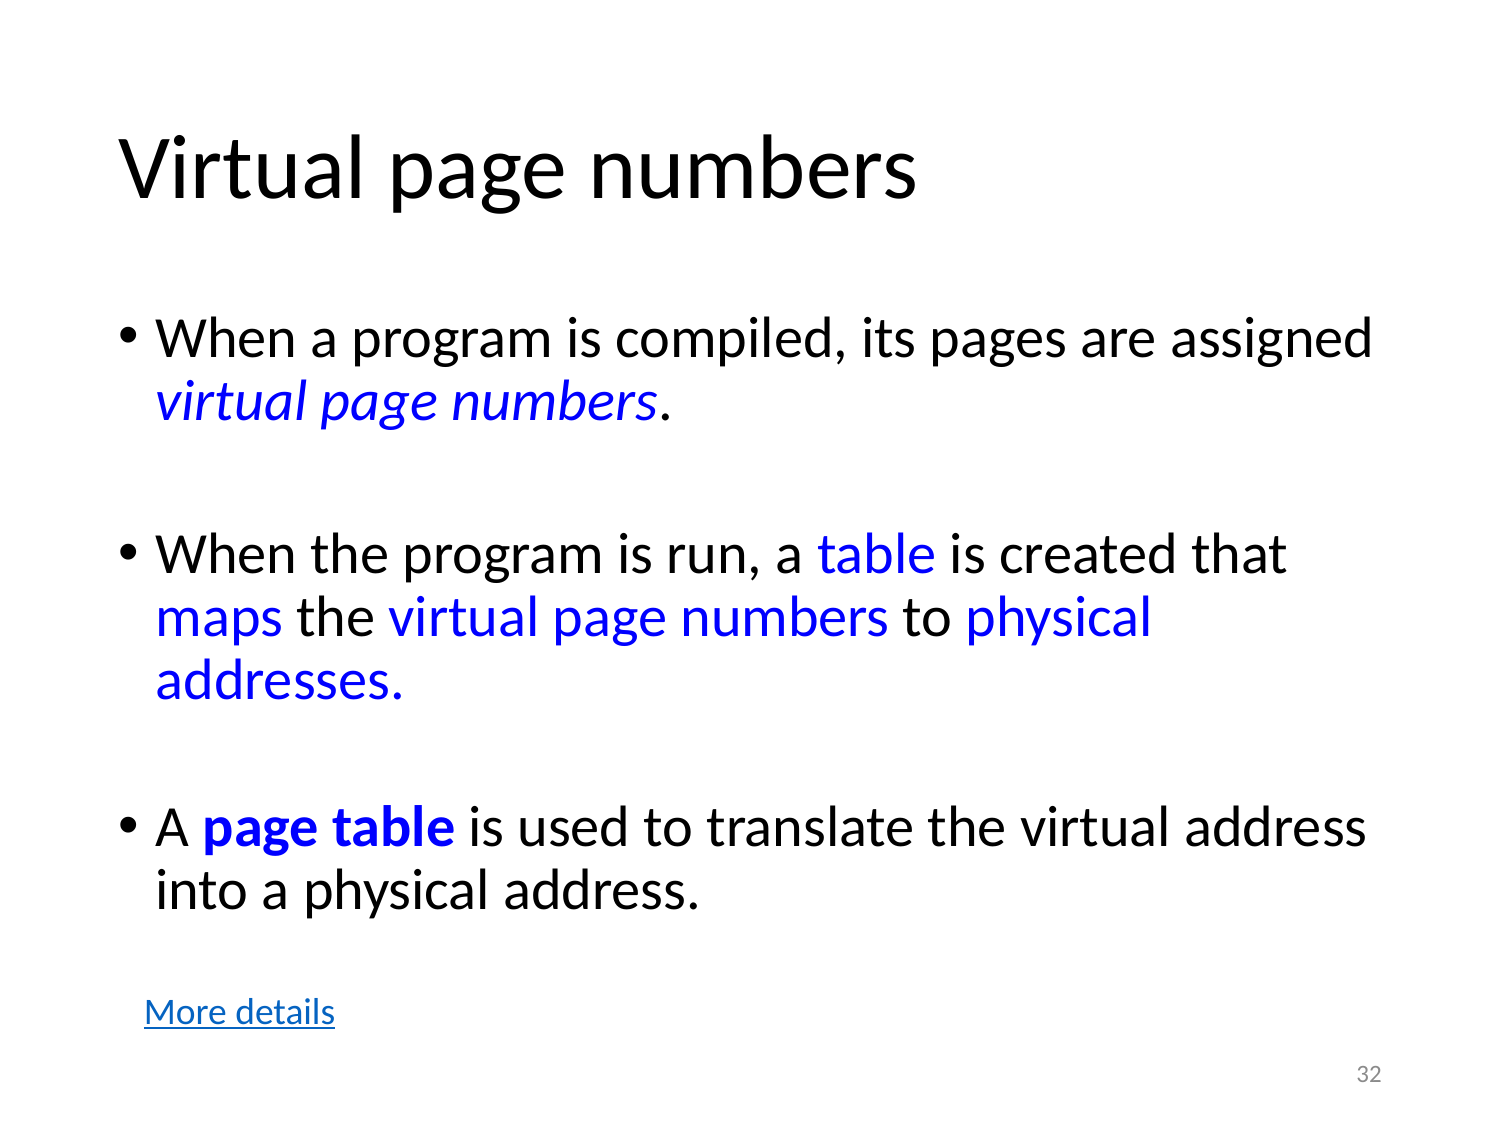

# Virtual page numbers
When a program is compiled, its pages are assigned virtual page numbers.
When the program is run, a table is created that maps the virtual page numbers to physical addresses.
A page table is used to translate the virtual address into a physical address.
More details
32